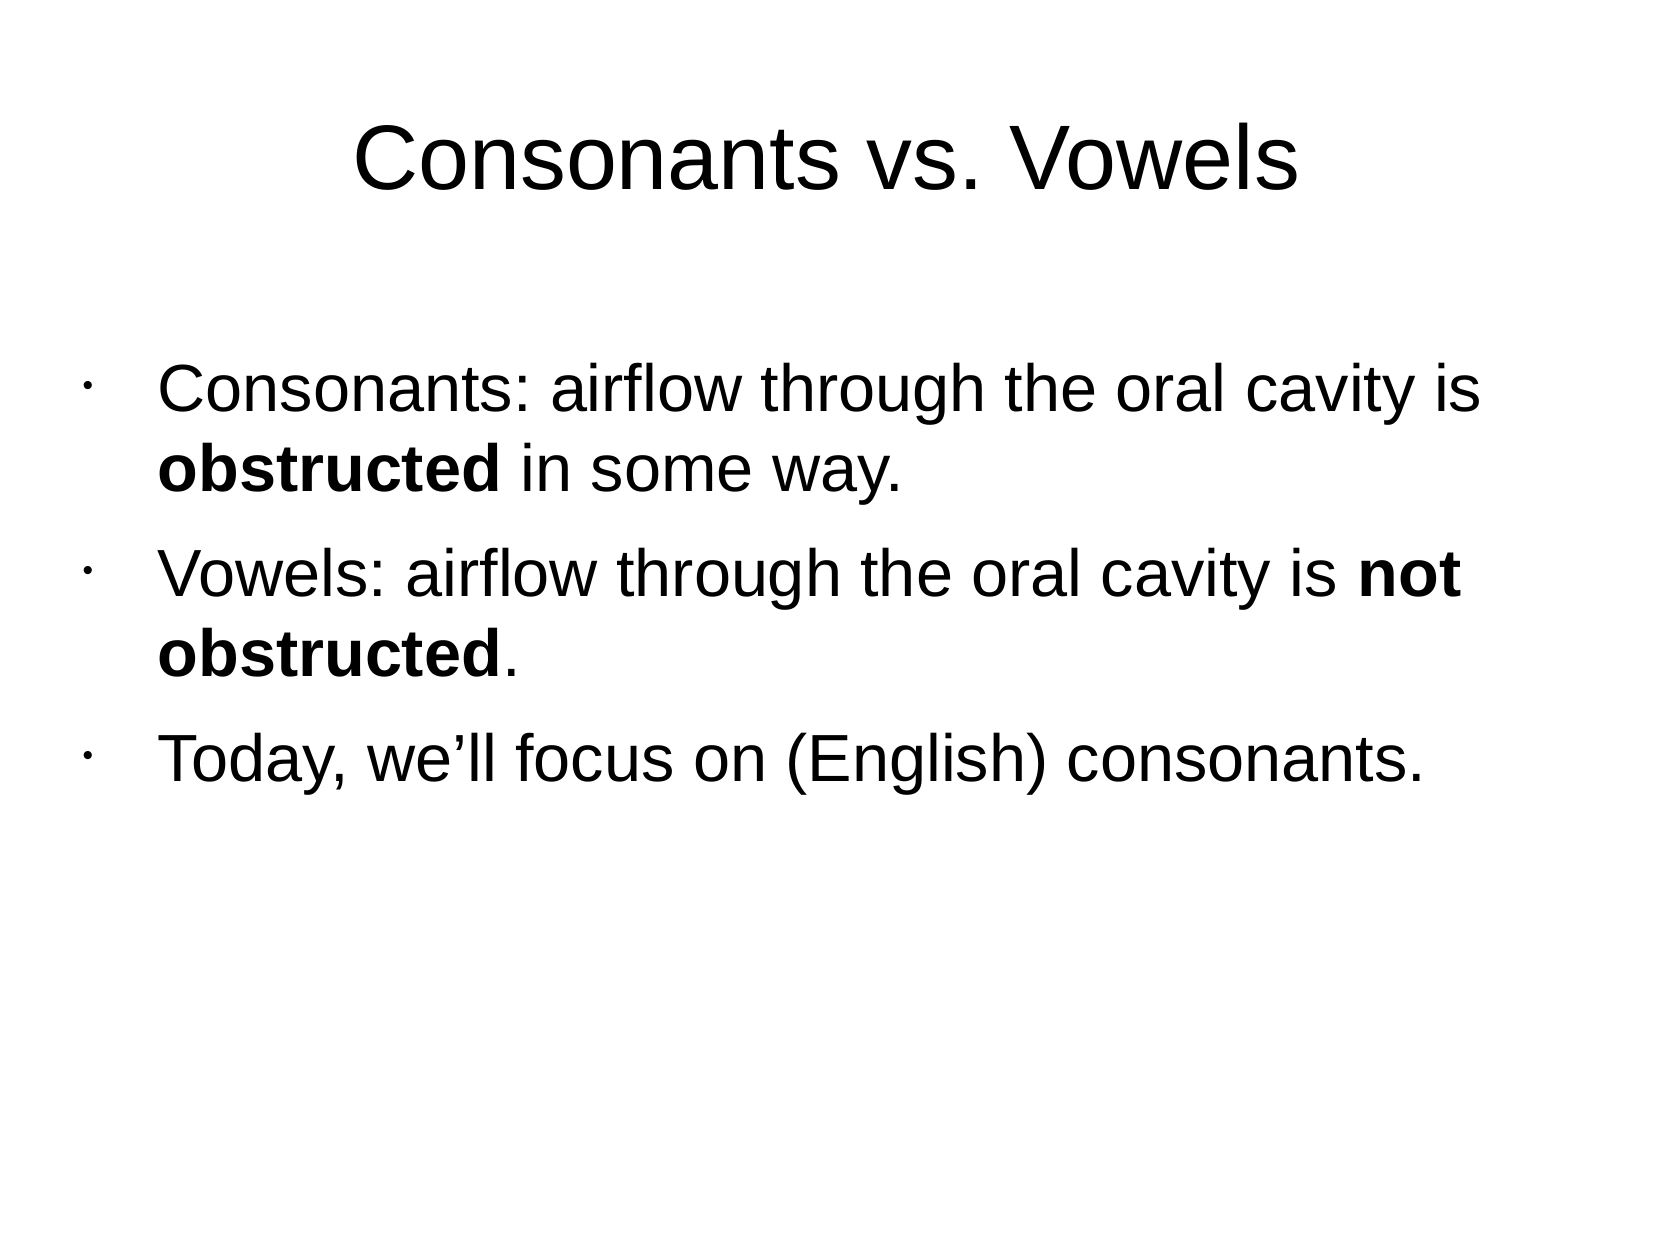

Consonants vs. Vowels
Consonants: airflow through the oral cavity is obstructed in some way.
Vowels: airflow through the oral cavity is not obstructed.
Today, we’ll focus on (English) consonants.